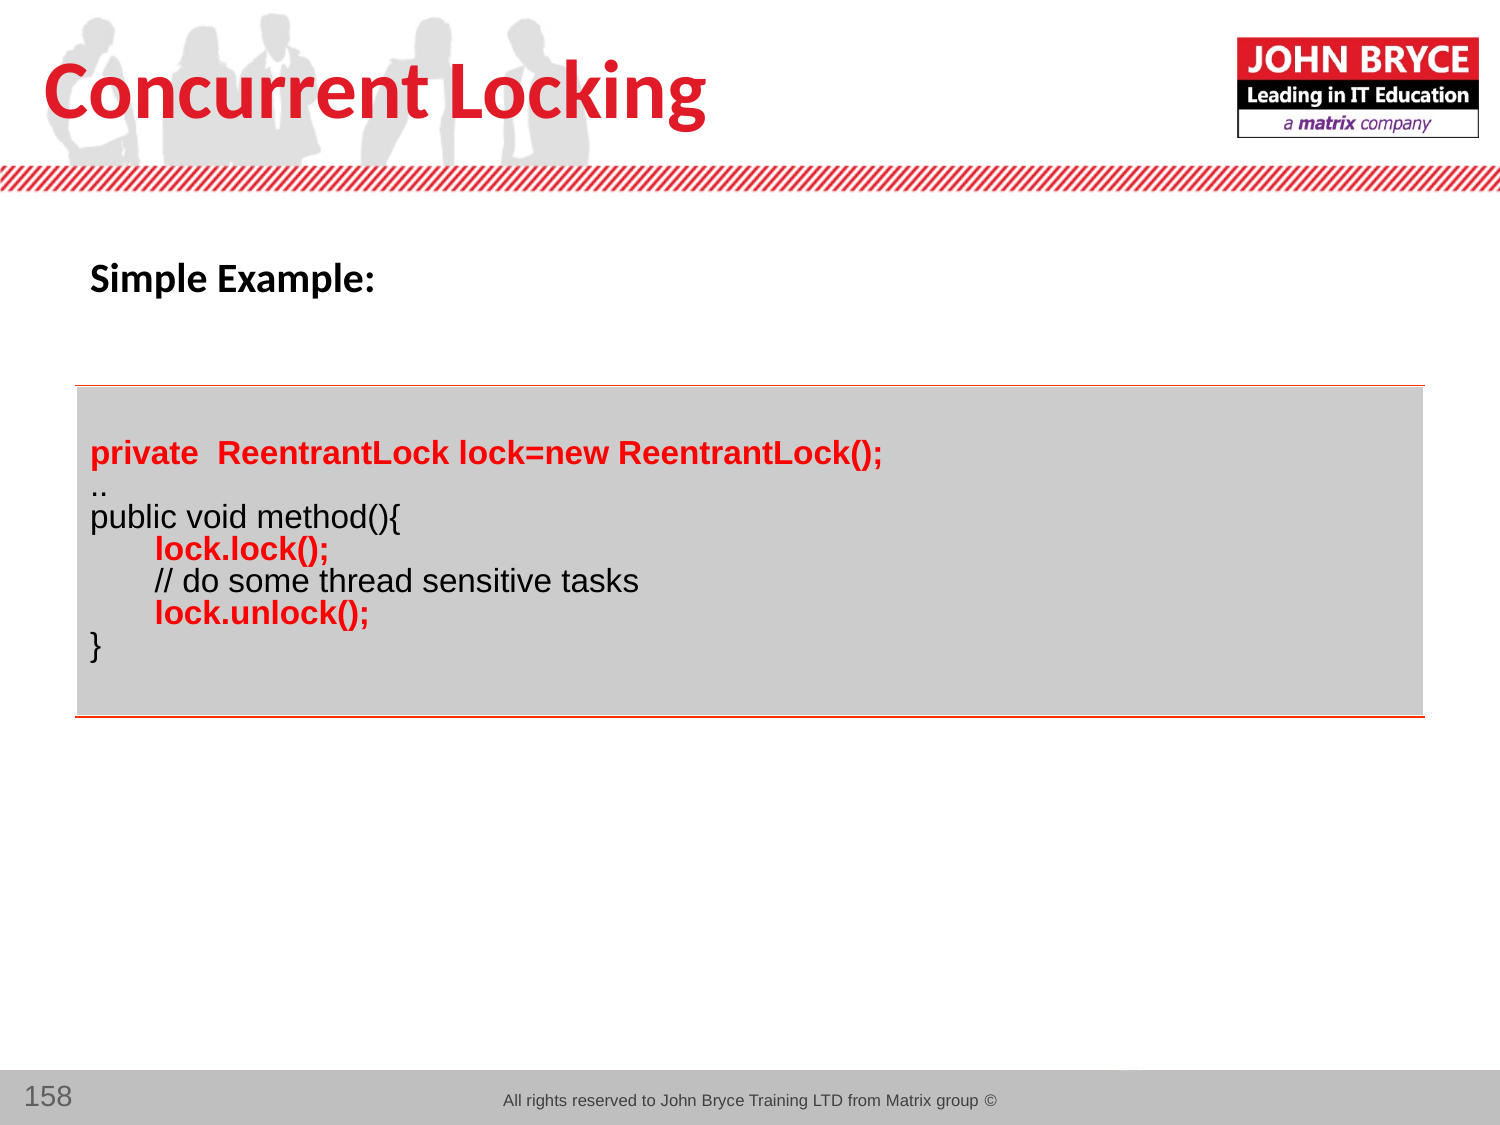

# Concurrent Locking
Simple Example:
private  ReentrantLock lock=new ReentrantLock();
..
public void method(){
       lock.lock();
       // do some thread sensitive tasks
       lock.unlock();
}